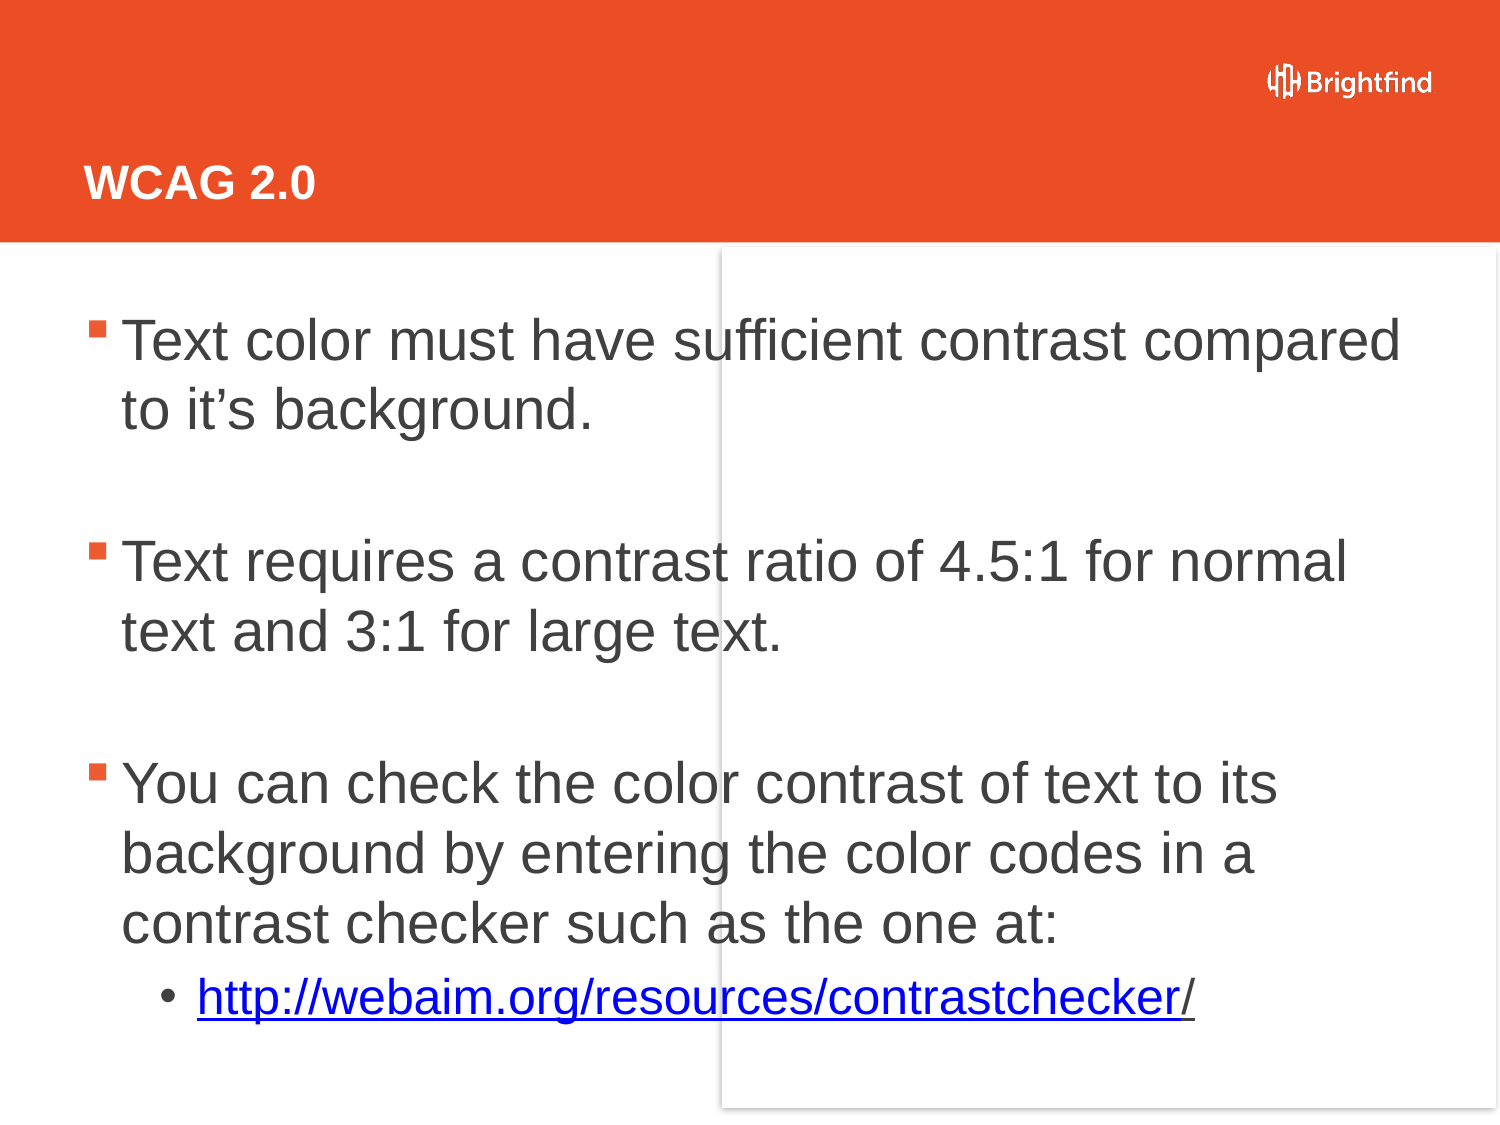

# WCAG 2.0

Text color must have sufficient contrast compared to it’s background.
Text requires a contrast ratio of 4.5:1 for normal text and 3:1 for large text.
You can check the color contrast of text to its background by entering the color codes in a contrast checker such as the one at:
http://webaim.org/resources/contrastchecker/